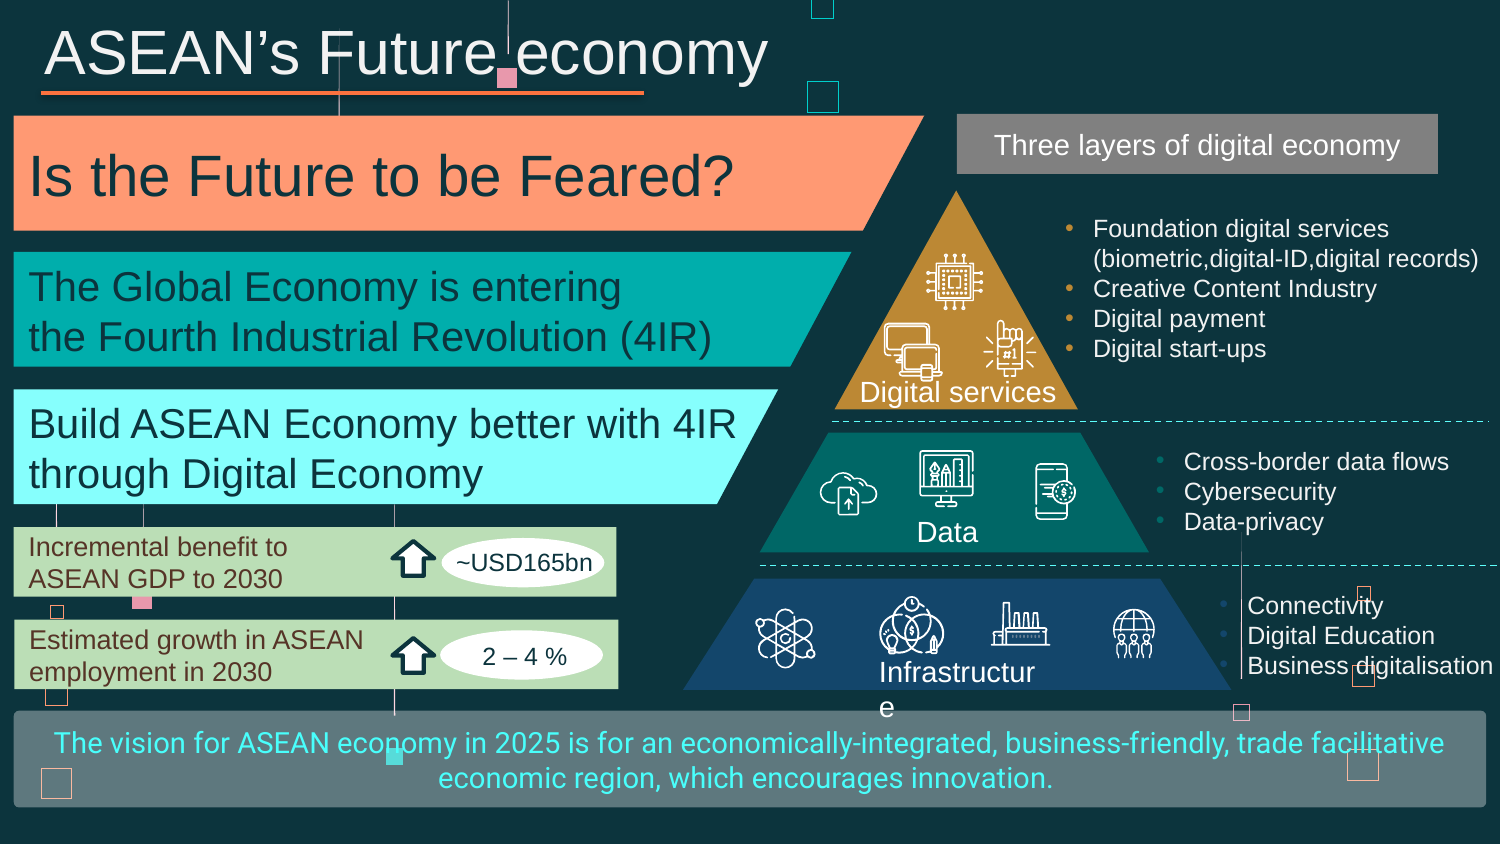

# ASEAN’s Future economy
Three layers of digital economy
Is the Future to be Feared?

Foundation digital services (biometric,digital-ID,digital records)
Creative Content Industry
Digital payment
Digital start-ups
The Global Economy is entering
the Fourth Industrial Revolution (4IR)

Digital services
Build ASEAN Economy better with 4IR through Digital Economy

Cross-border data flows
Cybersecurity
Data-privacy

Data
Incremental benefit to
ASEAN GDP to 2030

~USD165bn

Connectivity
Digital Education
Business digitalisation

Estimated growth in ASEAN
employment in 2030

2 – 4 %

Infrastructure
The vision for ASEAN economy in 2025 is for an economically-integrated, business-friendly, trade facilitative economic region, which encourages innovation.